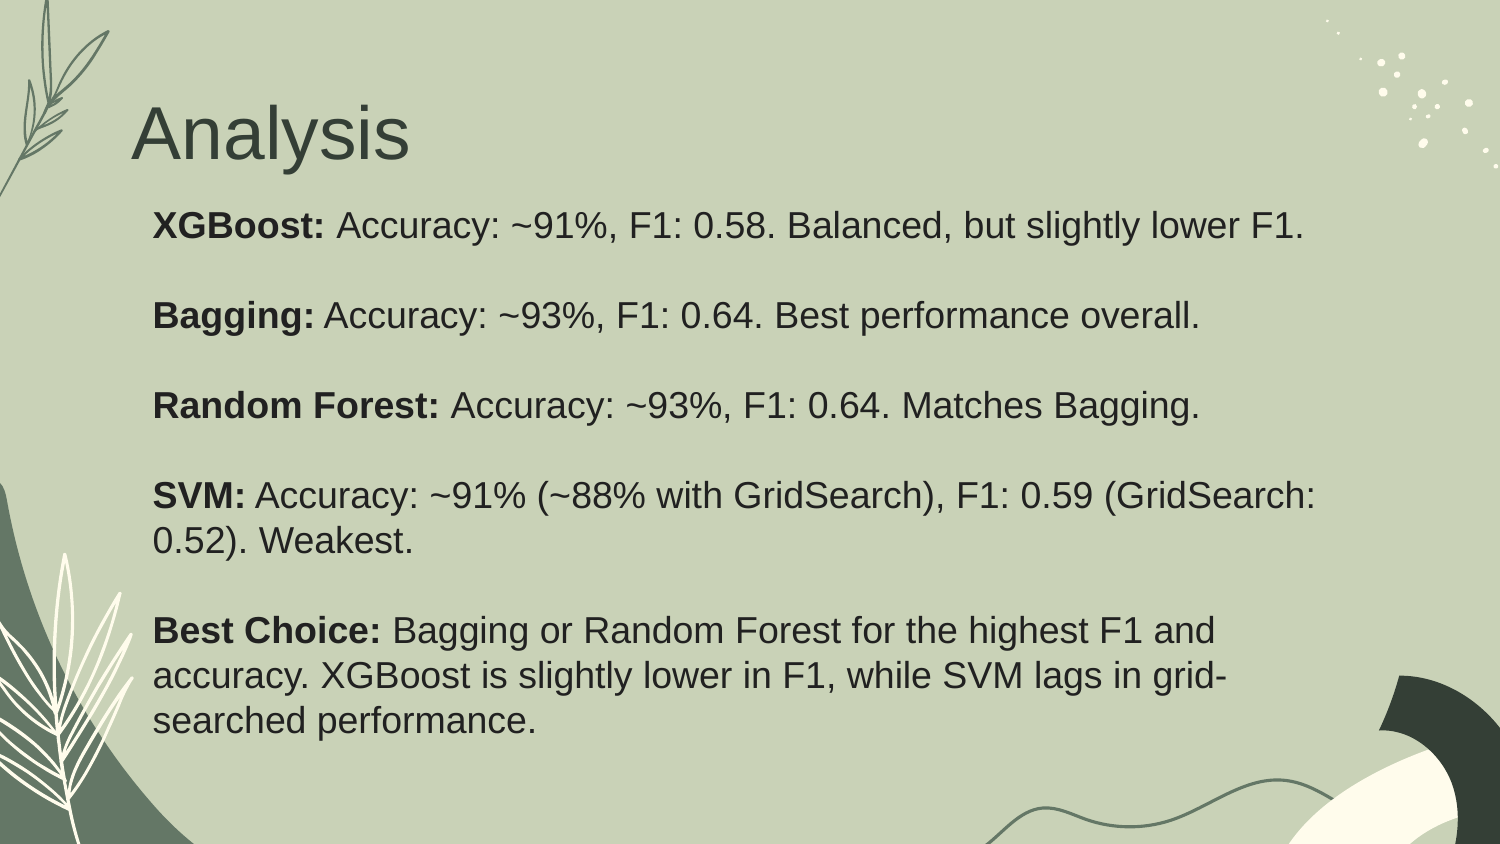

# Analysis
XGBoost: Accuracy: ~91%, F1: 0.58. Balanced, but slightly lower F1.

Bagging: Accuracy: ~93%, F1: 0.64. Best performance overall.

Random Forest: Accuracy: ~93%, F1: 0.64. Matches Bagging.

SVM: Accuracy: ~91% (~88% with GridSearch), F1: 0.59 (GridSearch: 0.52). Weakest.

Best Choice: Bagging or Random Forest for the highest F1 and accuracy. XGBoost is slightly lower in F1, while SVM lags in grid-searched performance.